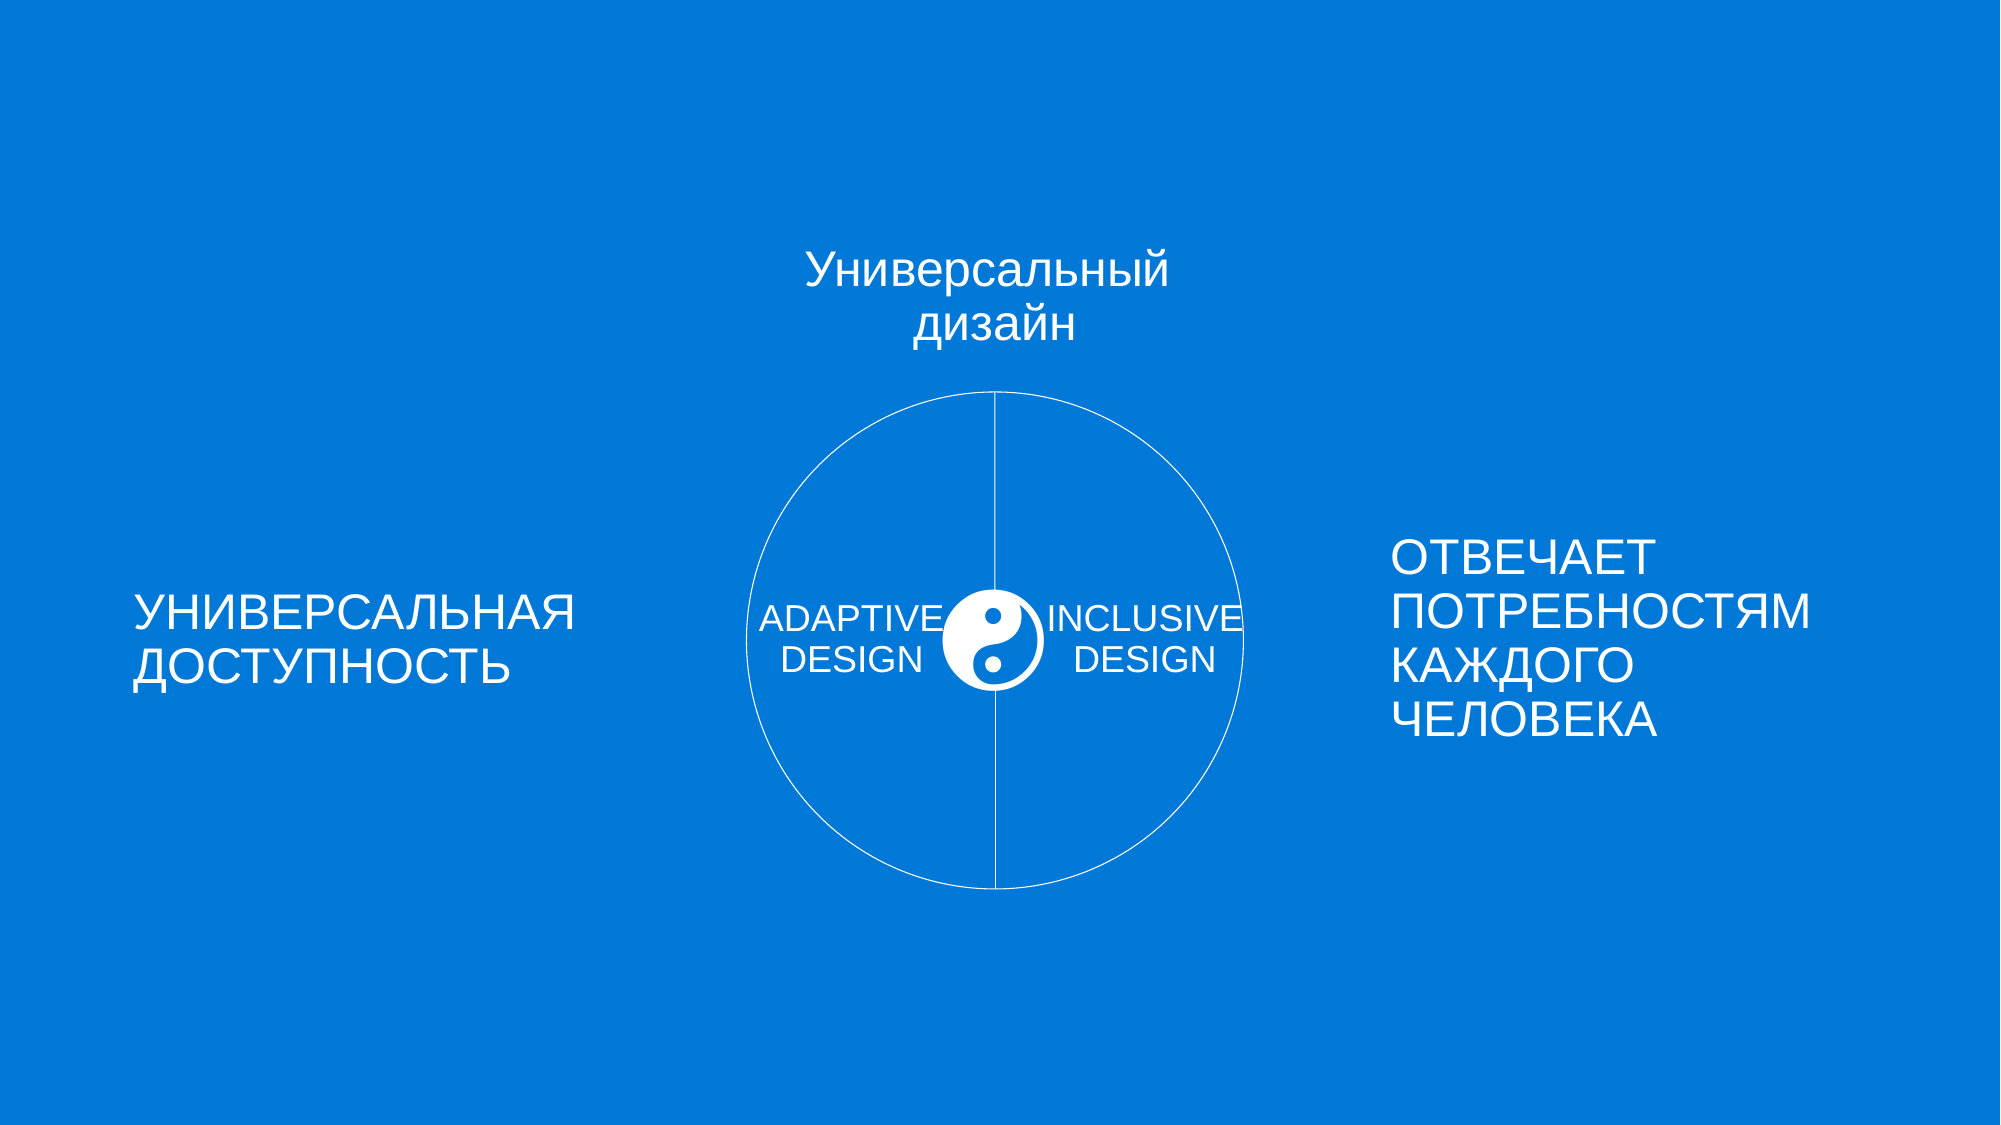

Универсальный
дизайн

ОТВЕЧАЕТ
ПОТРЕБНОСТЯМ
КАЖДОГО
ЧЕЛОВЕКА
☯
УНИВЕРСАЛЬНАЯ
ДОСТУПНОСТЬ
ADAPTIVE
DESIGN
INCLUSIVE
DESIGN